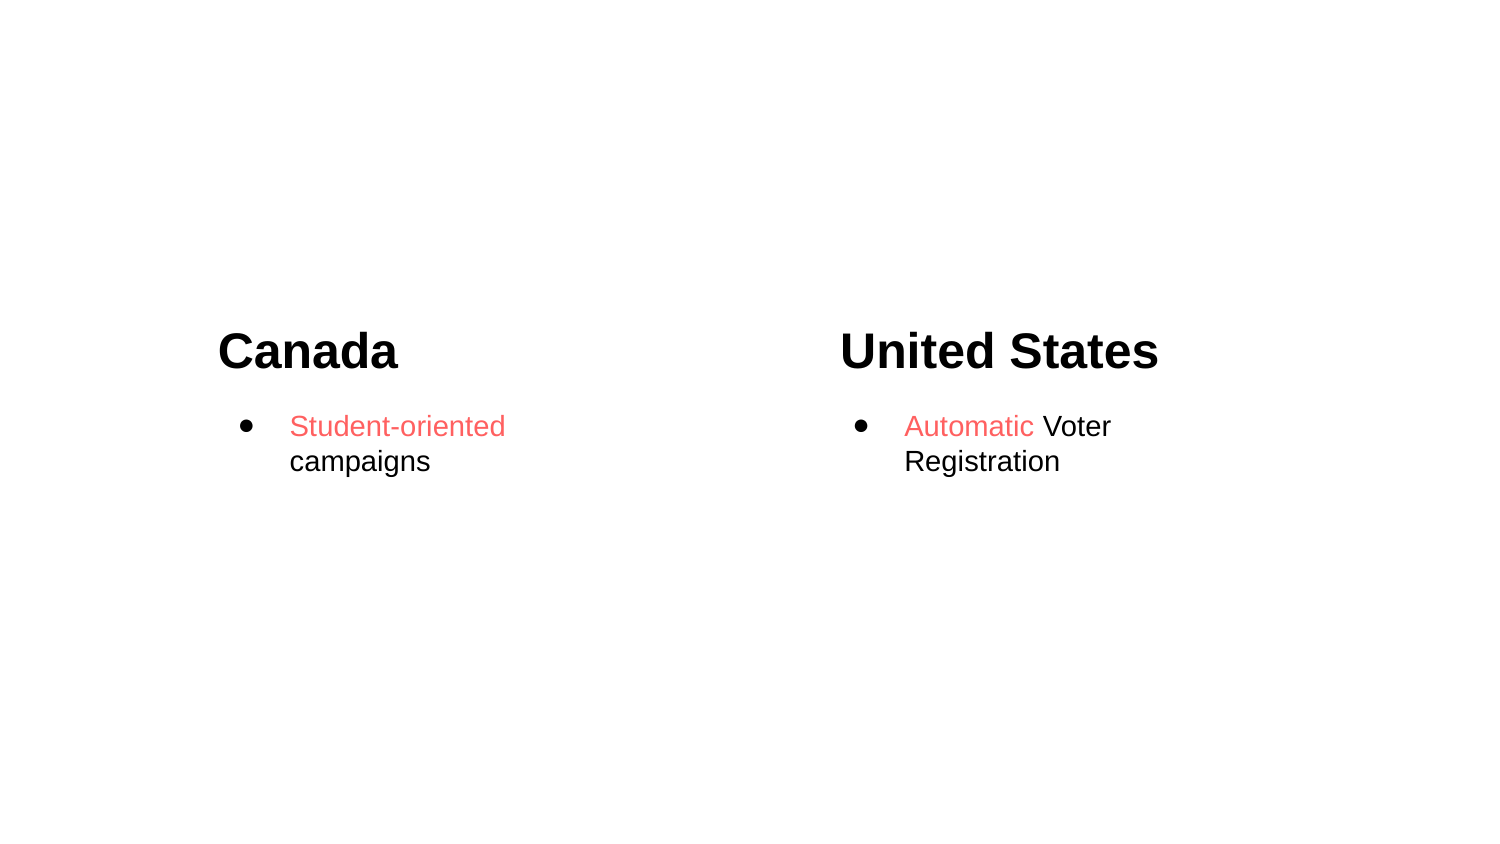

Canada
United States
Student-oriented campaigns
Automatic Voter Registration